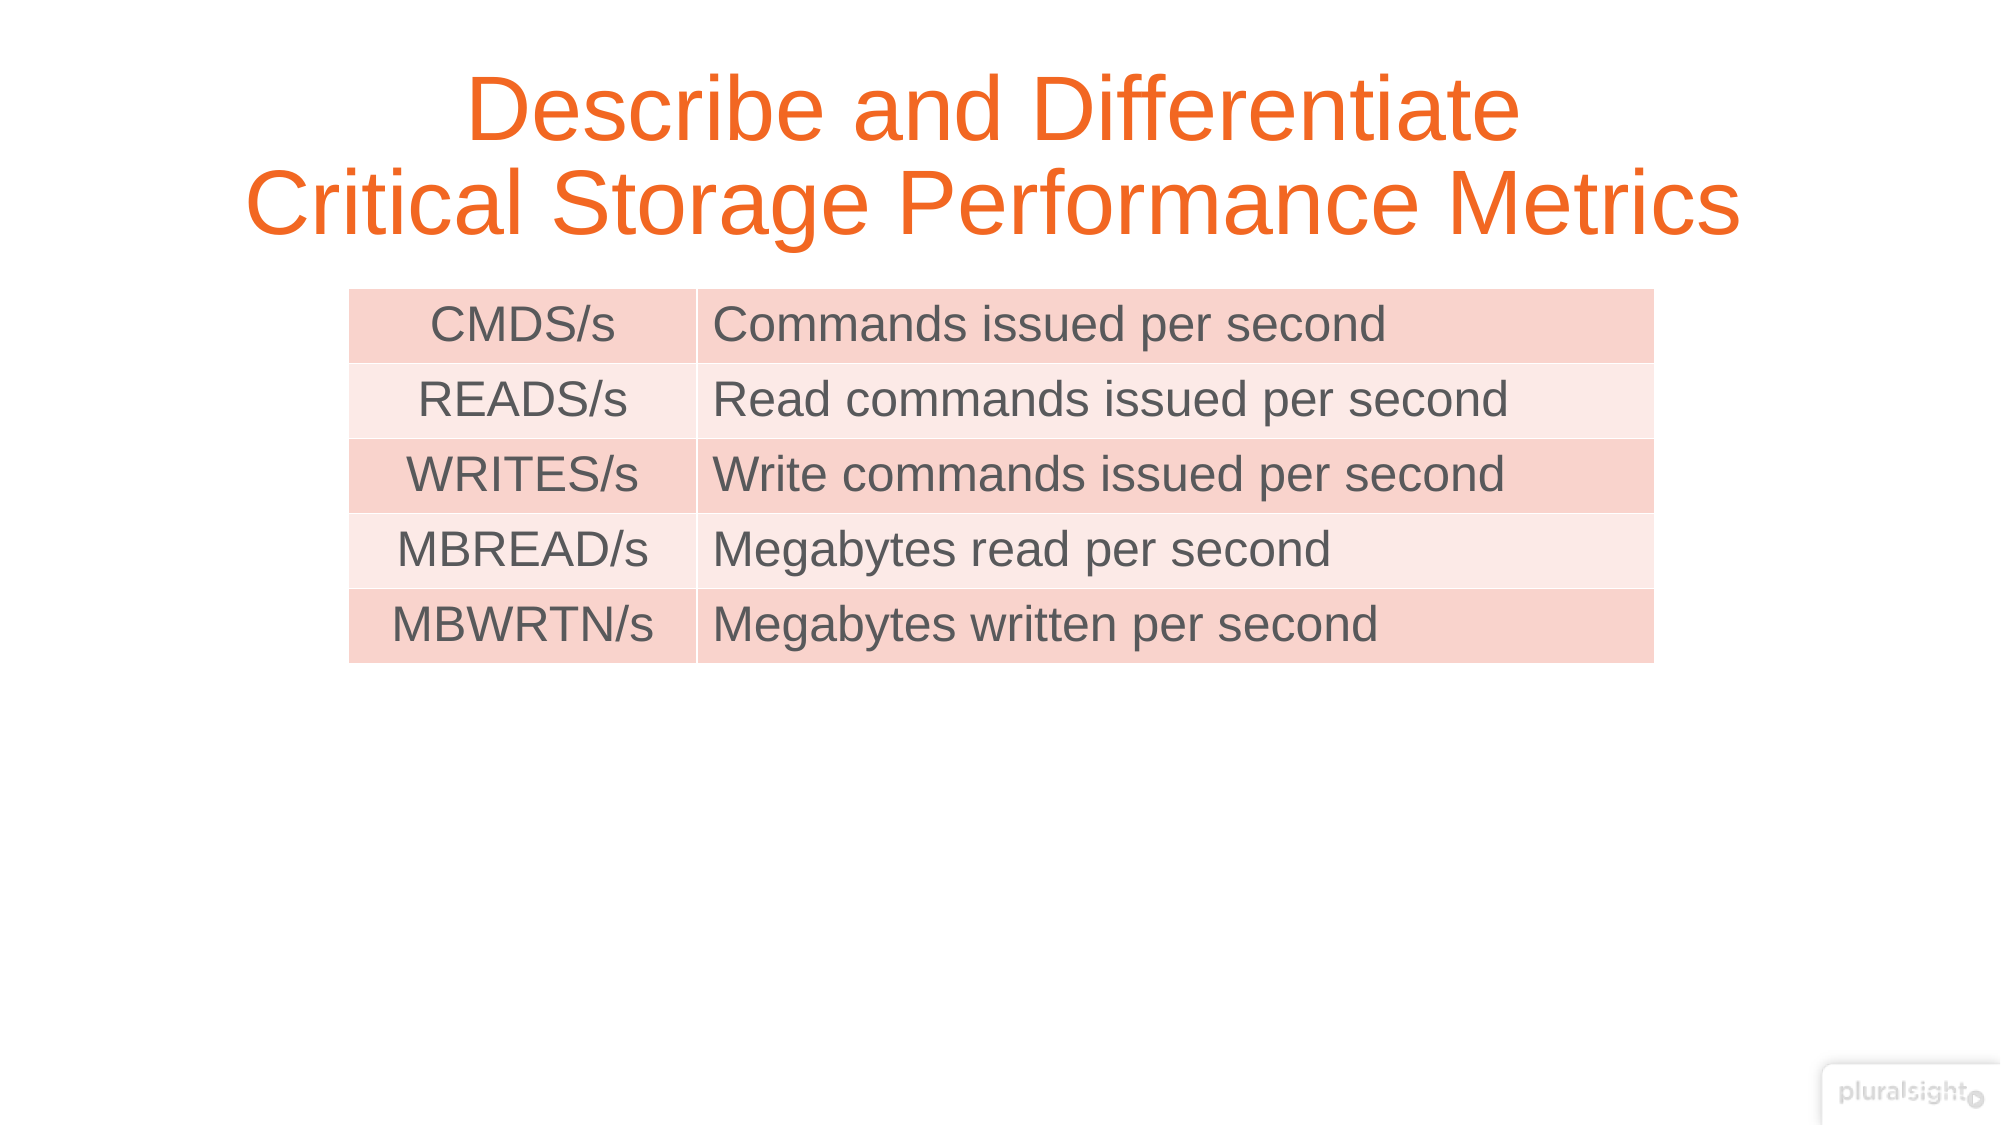

# Describe and Differentiate Critical Storage Performance Metrics
| CMDS/s | Commands issued per second |
| --- | --- |
| READS/s | Read commands issued per second |
| WRITES/s | Write commands issued per second |
| MBREAD/s | Megabytes read per second |
| MBWRTN/s | Megabytes written per second |